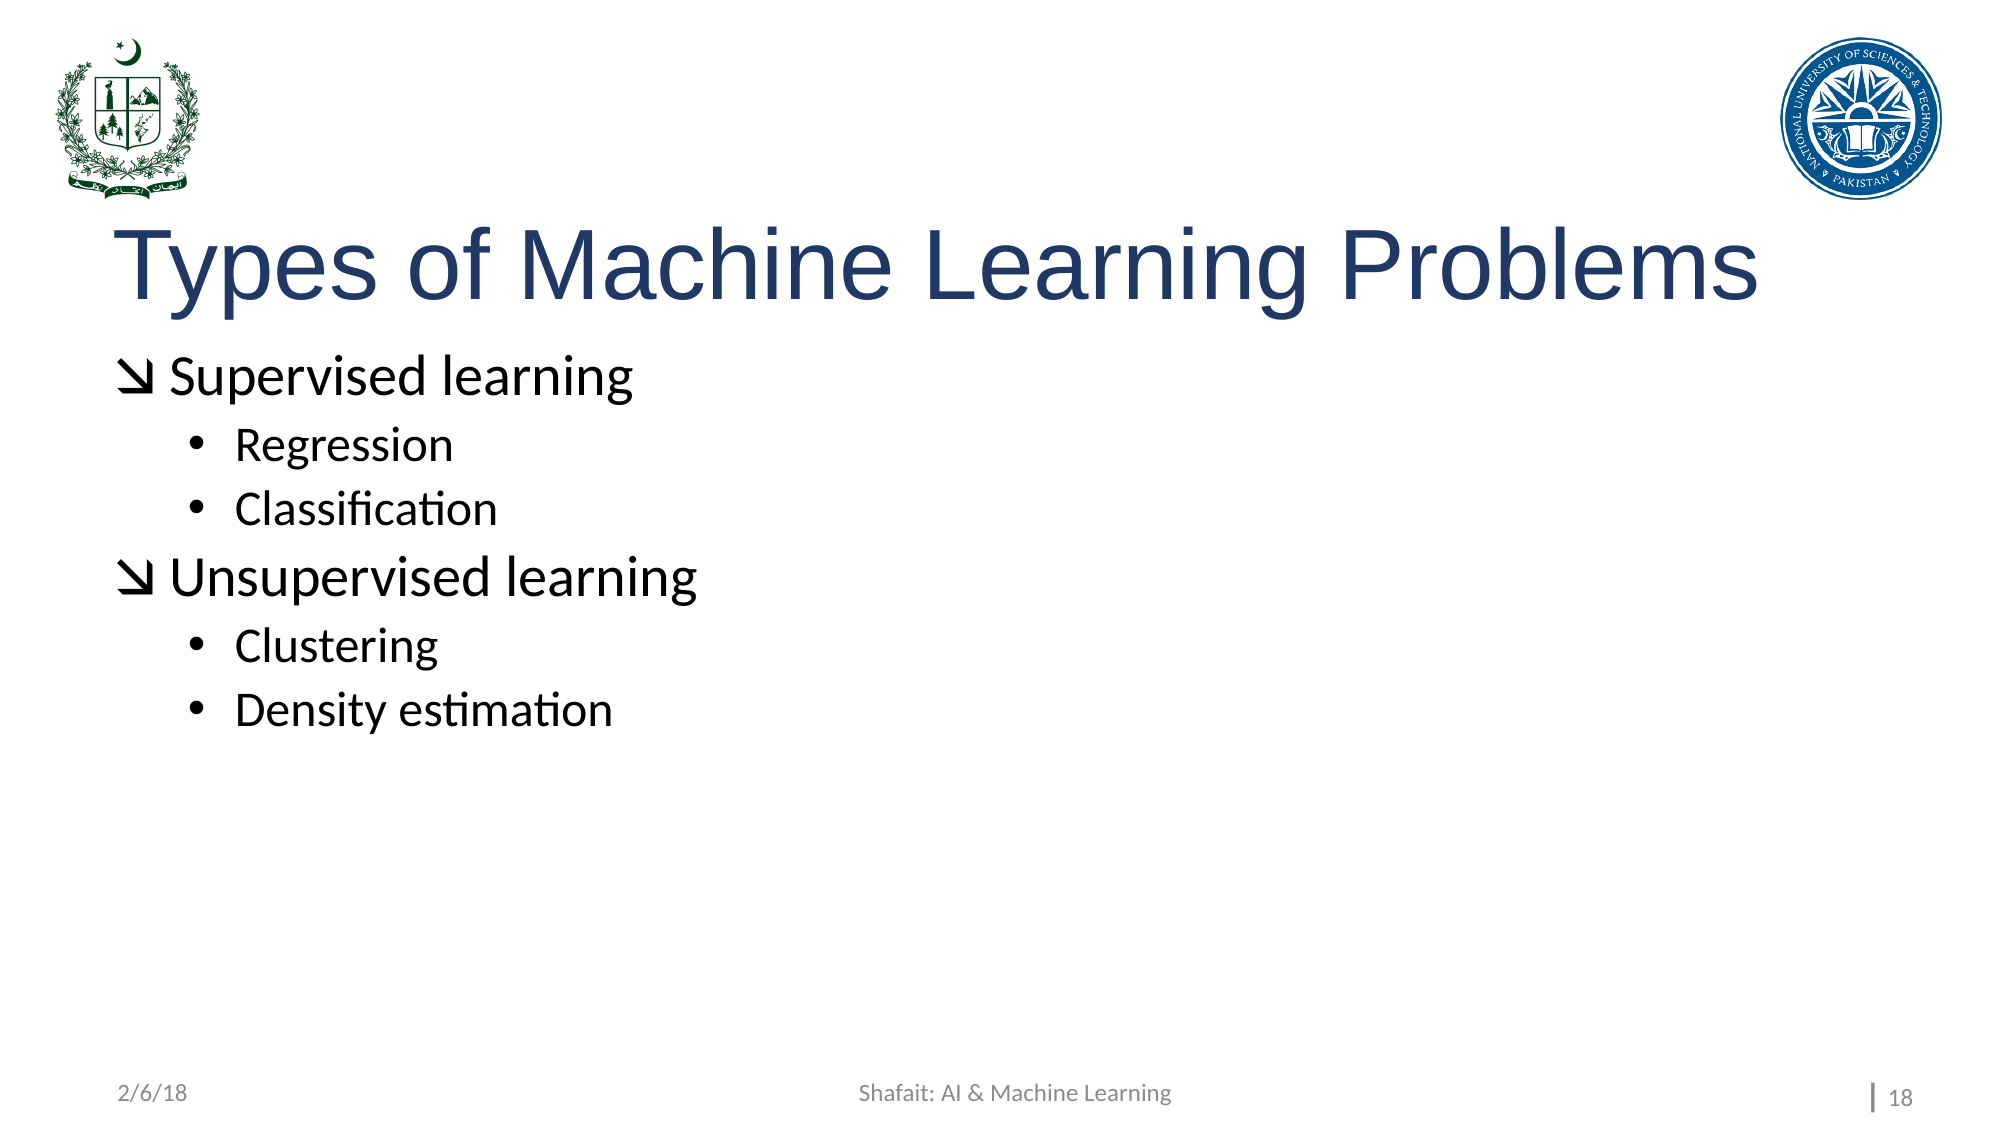

# Types of Machine Learning Problems
Supervised learning
Regression
Classification
Unsupervised learning
Clustering
Density estimation
2/6/18
Shafait: AI & Machine Learning
⎪ 18